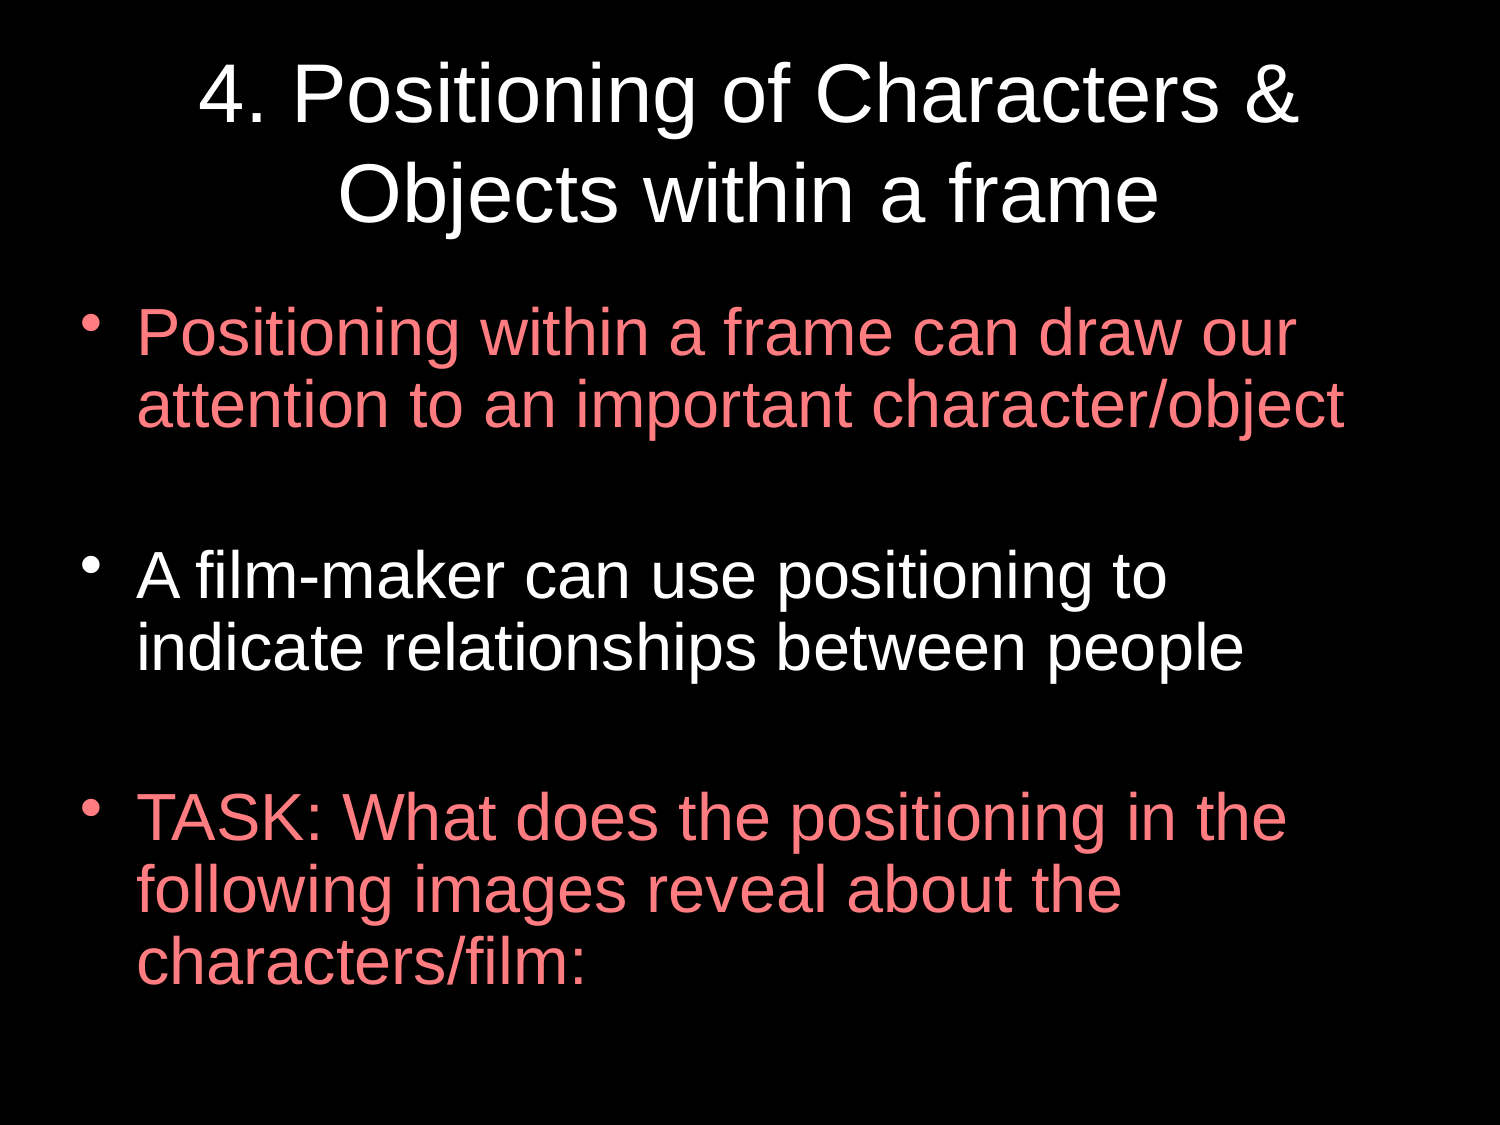

# 4. Positioning of Characters & Objects within a frame

Positioning within a frame can draw our attention to an important character/object

A film-maker can use positioning to indicate relationships between people

TASK: What does the positioning in the following images reveal about the characters/film: